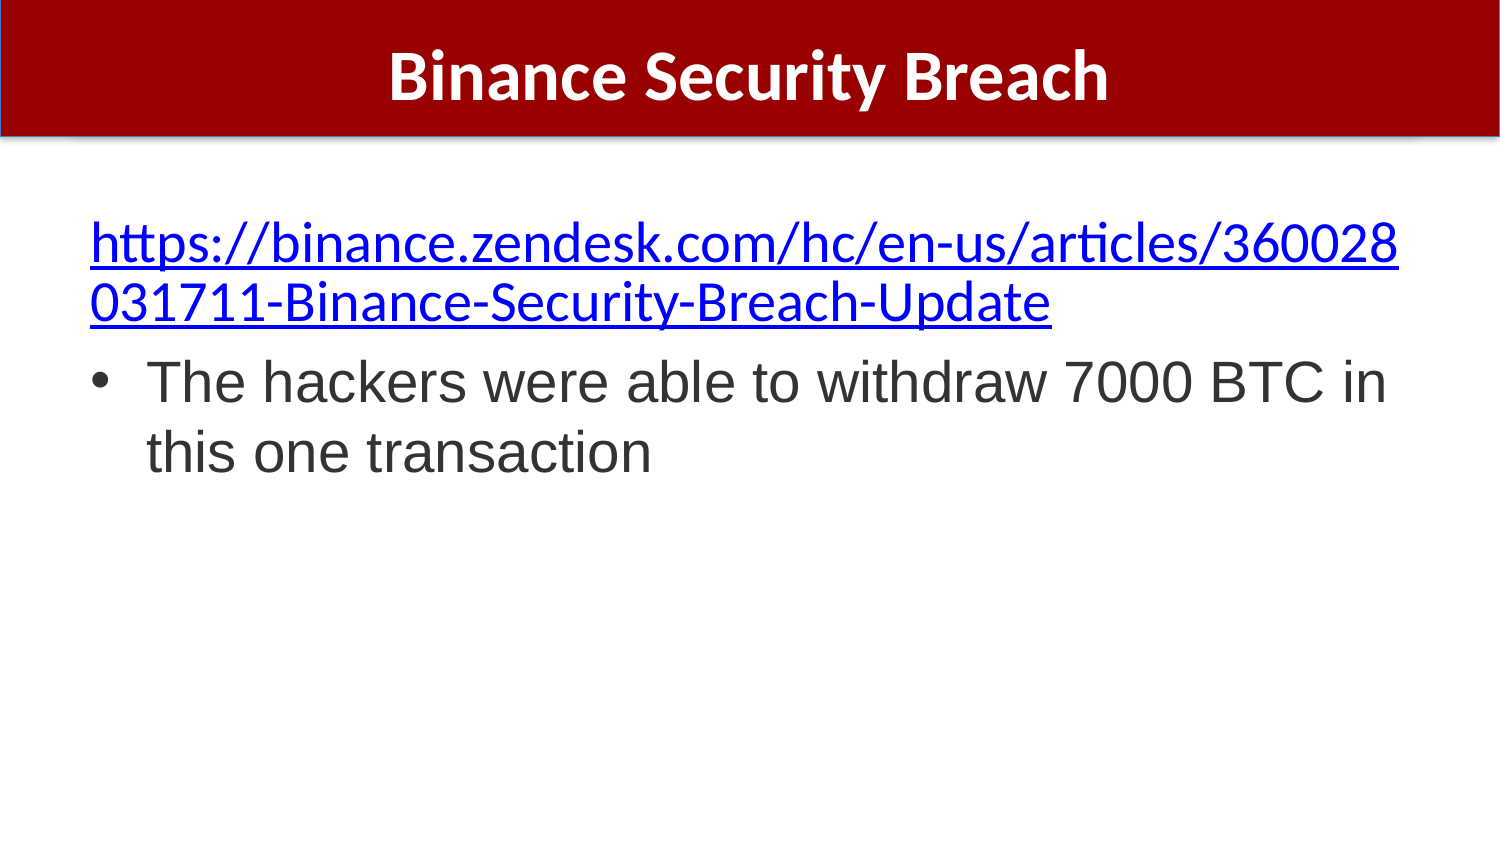

# Binance Security Breach
https://binance.zendesk.com/hc/en-us/articles/360028031711-Binance-Security-Breach-Update
The hackers were able to withdraw 7000 BTC in this one transaction